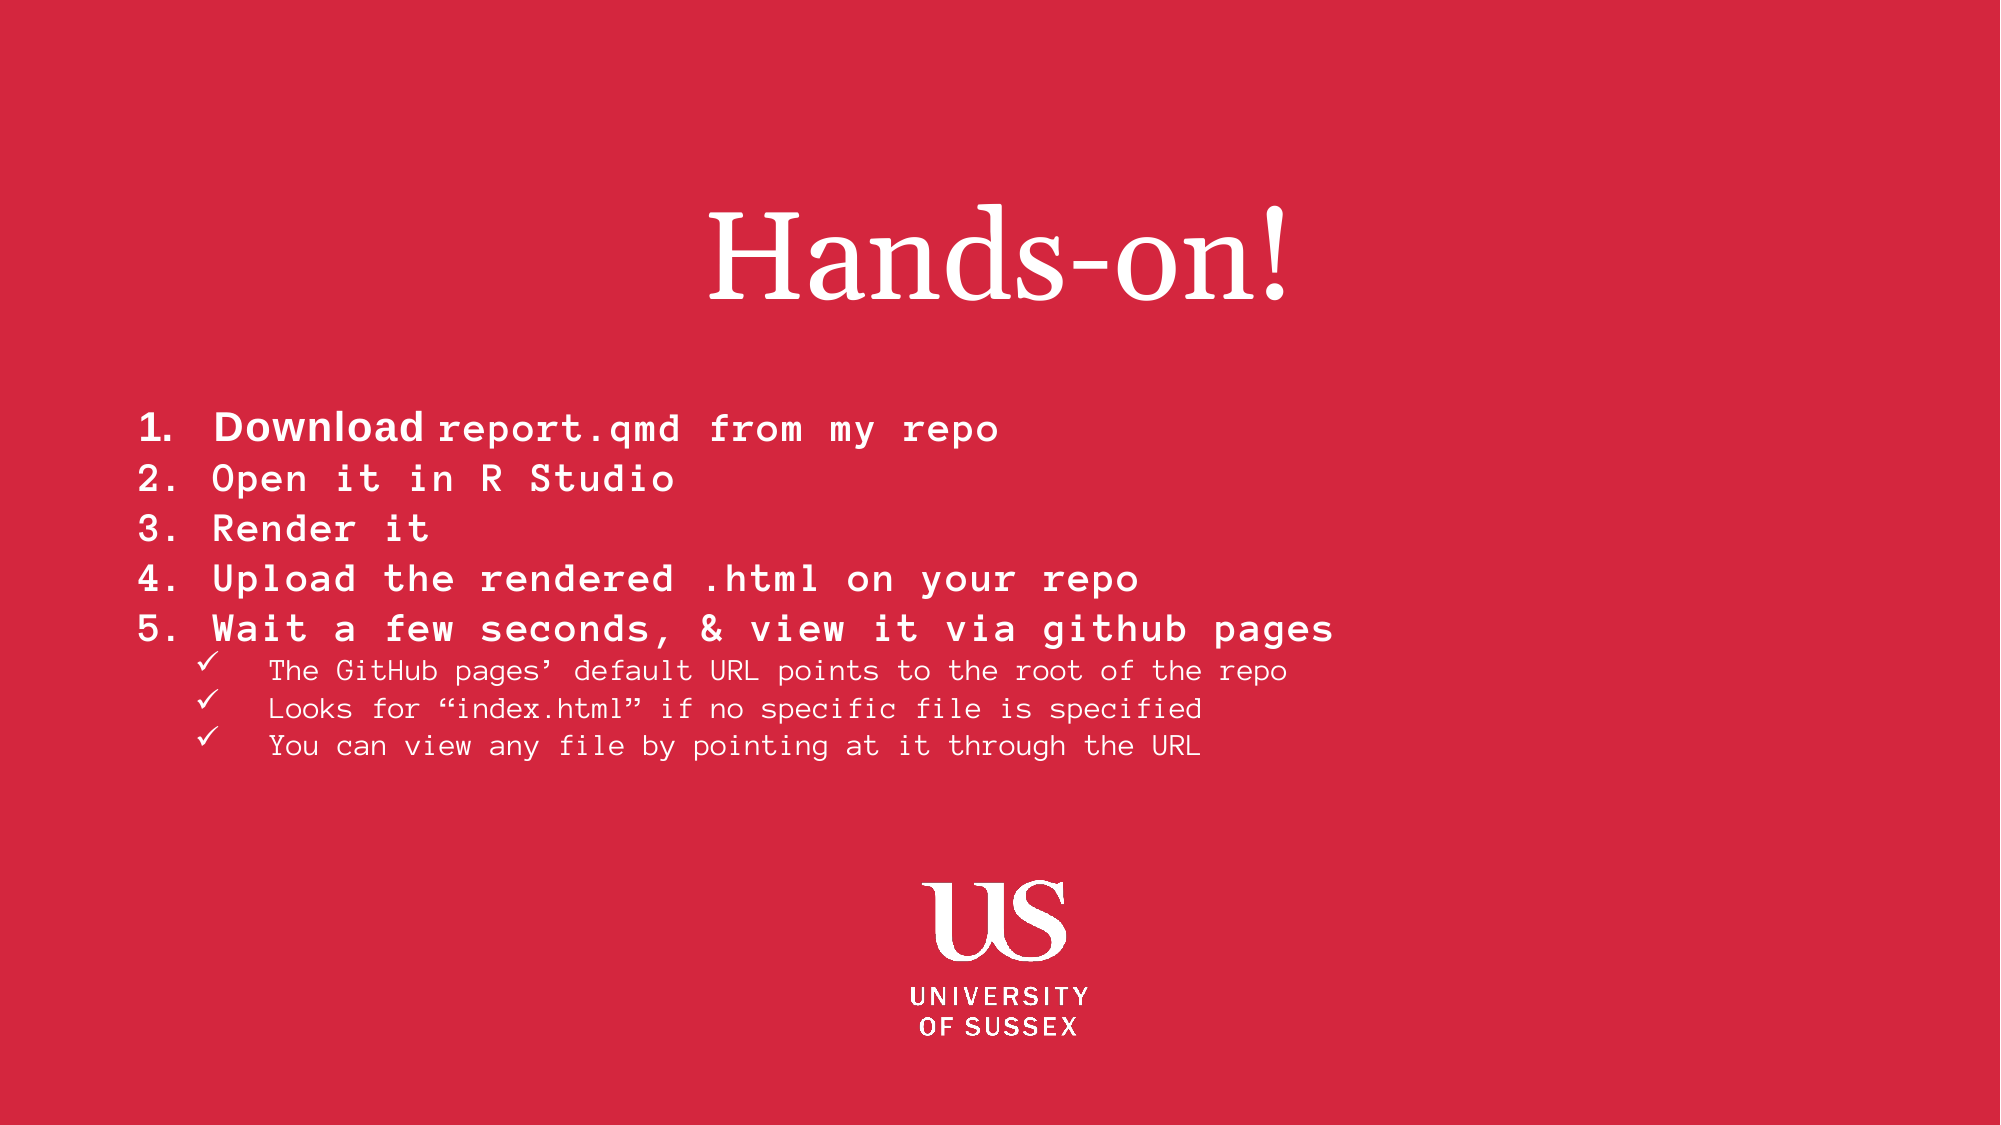

# Hands-on!
Download report.qmd from my repo
Open it in R Studio
Render it
Upload the rendered .html on your repo
Wait a few seconds, & view it via github pages
The GitHub pages’ default URL points to the root of the repo
Looks for “index.html” if no specific file is specified
You can view any file by pointing at it through the URL